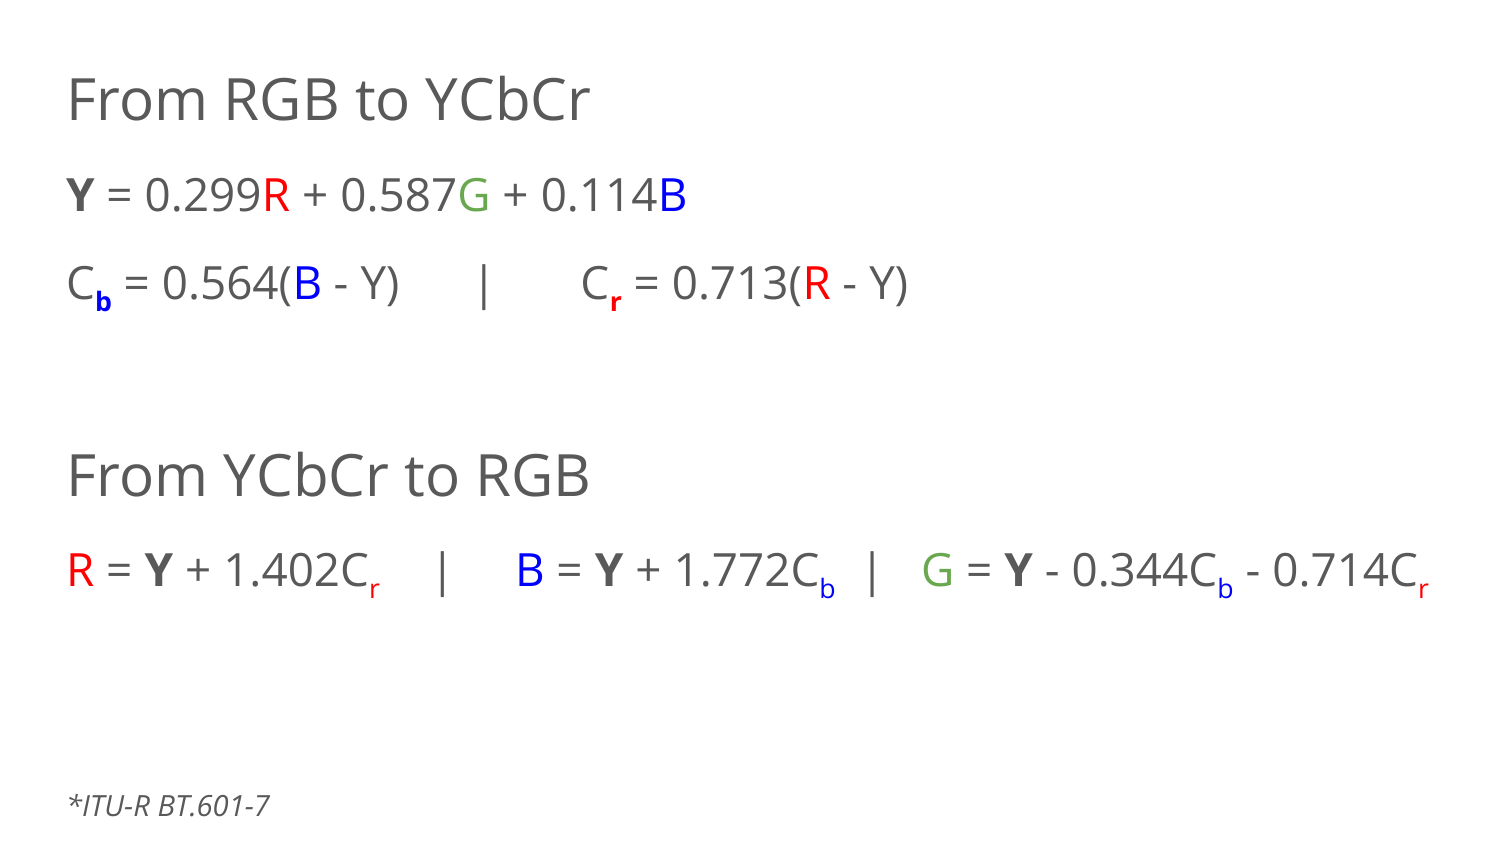

From RGB to YCbCr
Y = 0.299R + 0.587G + 0.114B
Cb = 0.564(B - Y)      |       Cr = 0.713(R - Y)

From YCbCr to RGB
R = Y + 1.402Cr     |     B = Y + 1.772Cb  |   G = Y - 0.344Cb - 0.714Cr

*ITU-R BT.601-7